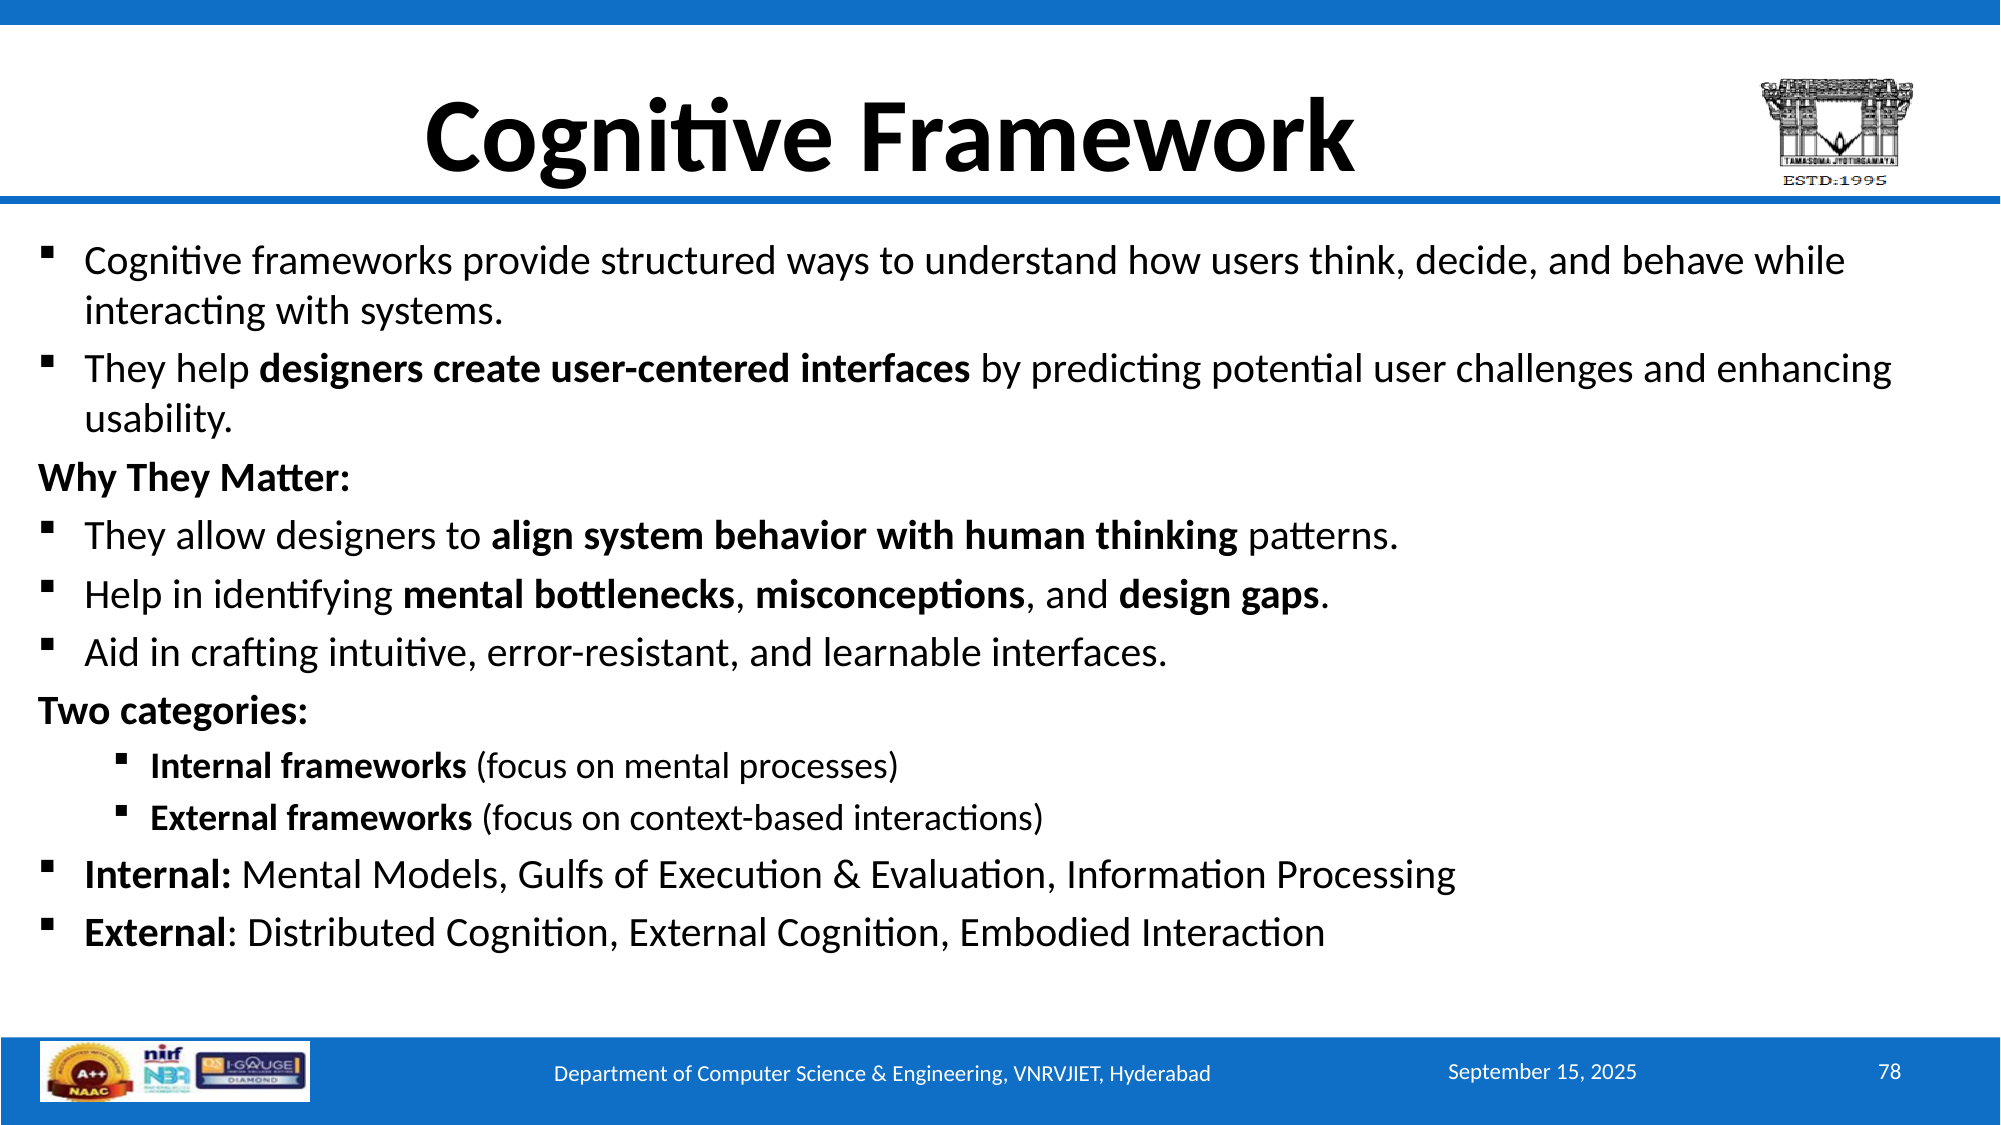

# Cognitive Framework
Cognitive frameworks provide structured ways to understand how users think, decide, and behave while interacting with systems.
They help designers create user-centered interfaces by predicting potential user challenges and enhancing usability.
Why They Matter:
They allow designers to align system behavior with human thinking patterns.
Help in identifying mental bottlenecks, misconceptions, and design gaps.
Aid in crafting intuitive, error-resistant, and learnable interfaces.
Two categories:
Internal frameworks (focus on mental processes)
External frameworks (focus on context-based interactions)
Internal: Mental Models, Gulfs of Execution & Evaluation, Information Processing
External: Distributed Cognition, External Cognition, Embodied Interaction

September 15, 2025
78
Department of Computer Science & Engineering, VNRVJIET, Hyderabad